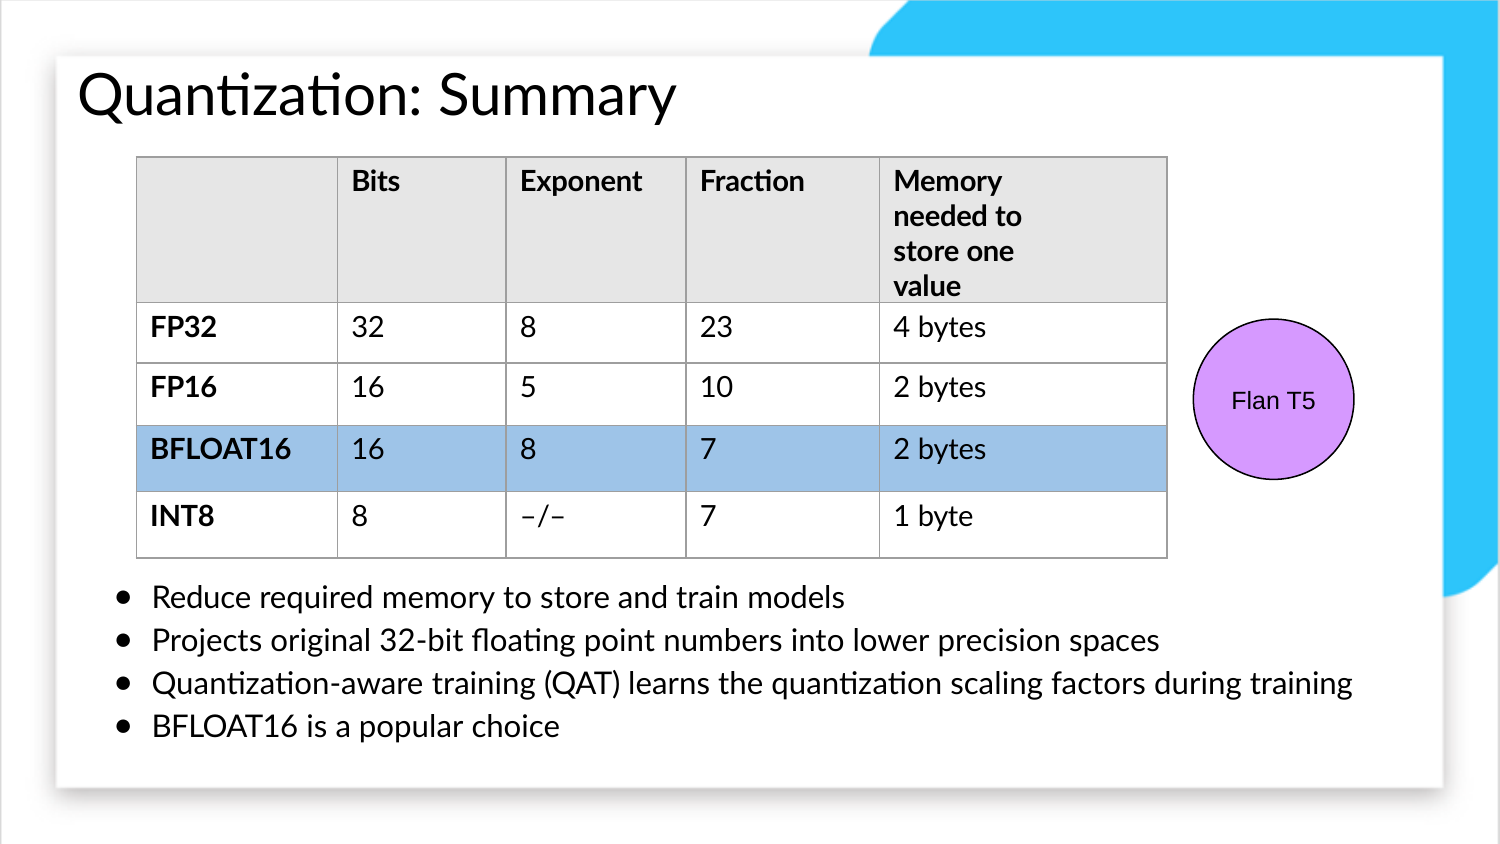

# Quantization: Summary
|  | Bits | Exponent | Fraction | Memory needed to store one value |
| --- | --- | --- | --- | --- |
| FP32 | 32 | 8 | 23 | 4 bytes |
| FP16 | 16 | 5 | 10 | 2 bytes |
| BFLOAT16 | 16 | 8 | 7 | 2 bytes |
| INT8 | 8 | –/– | 7 | 1 byte |

Flan T5

Reduce required memory to store and train models
Projects original 32-bit floating point numbers into lower precision spaces
Quantization-aware training (QAT) learns the quantization scaling factors during training
BFLOAT16 is a popular choice